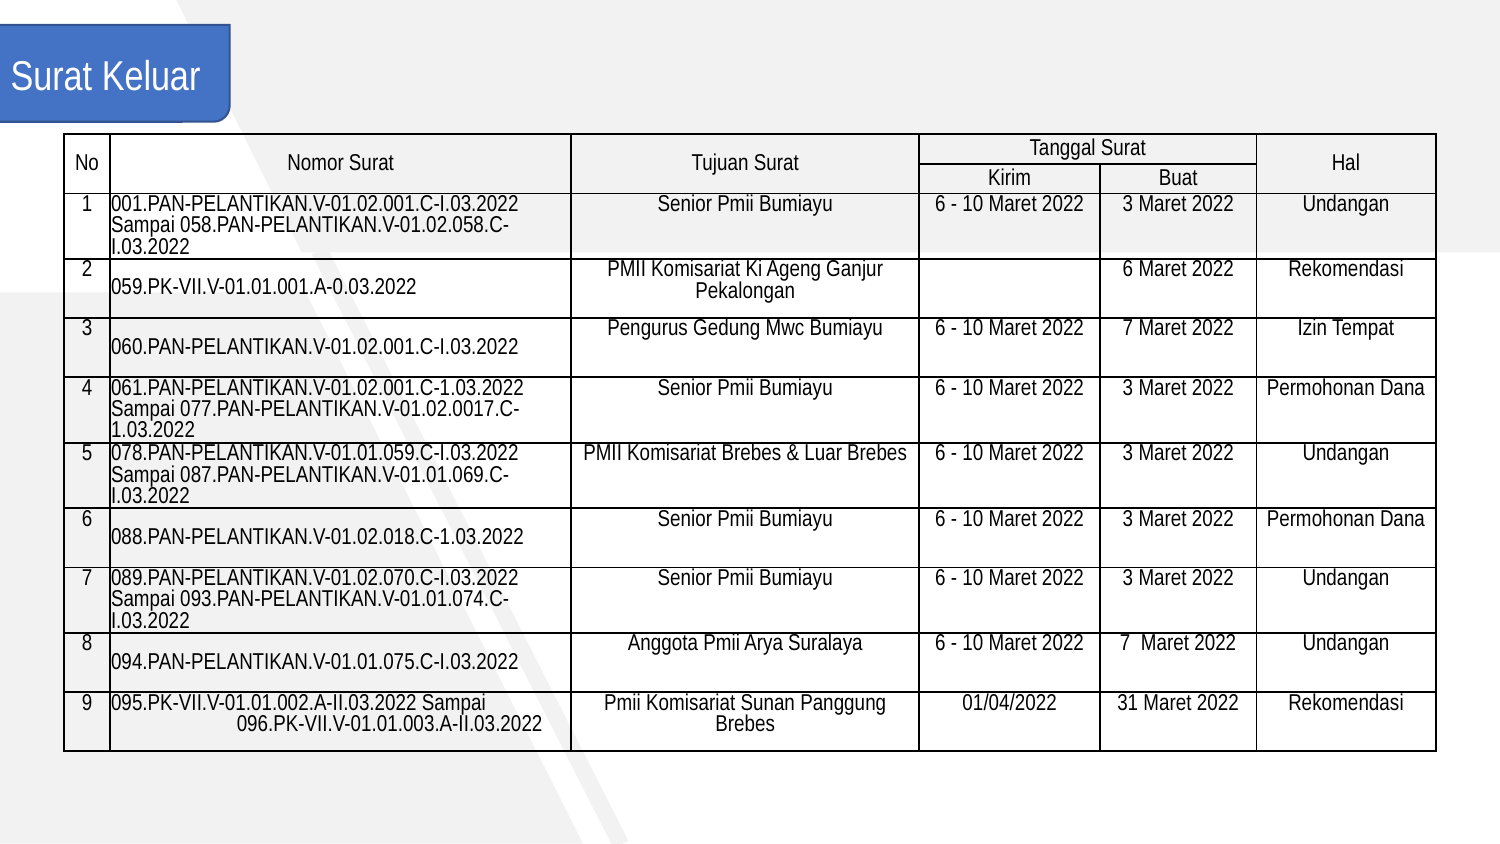

Surat Keluar
| No | Nomor Surat | Tujuan Surat | Tanggal Surat |  | Hal |
| --- | --- | --- | --- | --- | --- |
|  |  |  | Kirim | Buat |  |
| 1 | 001.PAN-PELANTIKAN.V-01.02.001.C-I.03.2022 Sampai 058.PAN-PELANTIKAN.V-01.02.058.C-I.03.2022 | Senior Pmii Bumiayu | 6 - 10 Maret 2022 | 3 Maret 2022 | Undangan |
| 2 | 059.PK-VII.V-01.01.001.A-0.03.2022 | PMII Komisariat Ki Ageng Ganjur Pekalongan |  | 6 Maret 2022 | Rekomendasi |
| 3 | 060.PAN-PELANTIKAN.V-01.02.001.C-I.03.2022 | Pengurus Gedung Mwc Bumiayu | 6 - 10 Maret 2022 | 7 Maret 2022 | Izin Tempat |
| 4 | 061.PAN-PELANTIKAN.V-01.02.001.C-1.03.2022 Sampai 077.PAN-PELANTIKAN.V-01.02.0017.C-1.03.2022 | Senior Pmii Bumiayu | 6 - 10 Maret 2022 | 3 Maret 2022 | Permohonan Dana |
| 5 | 078.PAN-PELANTIKAN.V-01.01.059.C-I.03.2022 Sampai 087.PAN-PELANTIKAN.V-01.01.069.C-I.03.2022 | PMII Komisariat Brebes & Luar Brebes | 6 - 10 Maret 2022 | 3 Maret 2022 | Undangan |
| 6 | 088.PAN-PELANTIKAN.V-01.02.018.C-1.03.2022 | Senior Pmii Bumiayu | 6 - 10 Maret 2022 | 3 Maret 2022 | Permohonan Dana |
| 7 | 089.PAN-PELANTIKAN.V-01.02.070.C-I.03.2022 Sampai 093.PAN-PELANTIKAN.V-01.01.074.C-I.03.2022 | Senior Pmii Bumiayu | 6 - 10 Maret 2022 | 3 Maret 2022 | Undangan |
| 8 | 094.PAN-PELANTIKAN.V-01.01.075.C-I.03.2022 | Anggota Pmii Arya Suralaya | 6 - 10 Maret 2022 | 7 Maret 2022 | Undangan |
| 9 | 095.PK-VII.V-01.01.002.A-II.03.2022 Sampai 096.PK-VII.V-01.01.003.A-II.03.2022 | Pmii Komisariat Sunan Panggung Brebes | 01/04/2022 | 31 Maret 2022 | Rekomendasi |